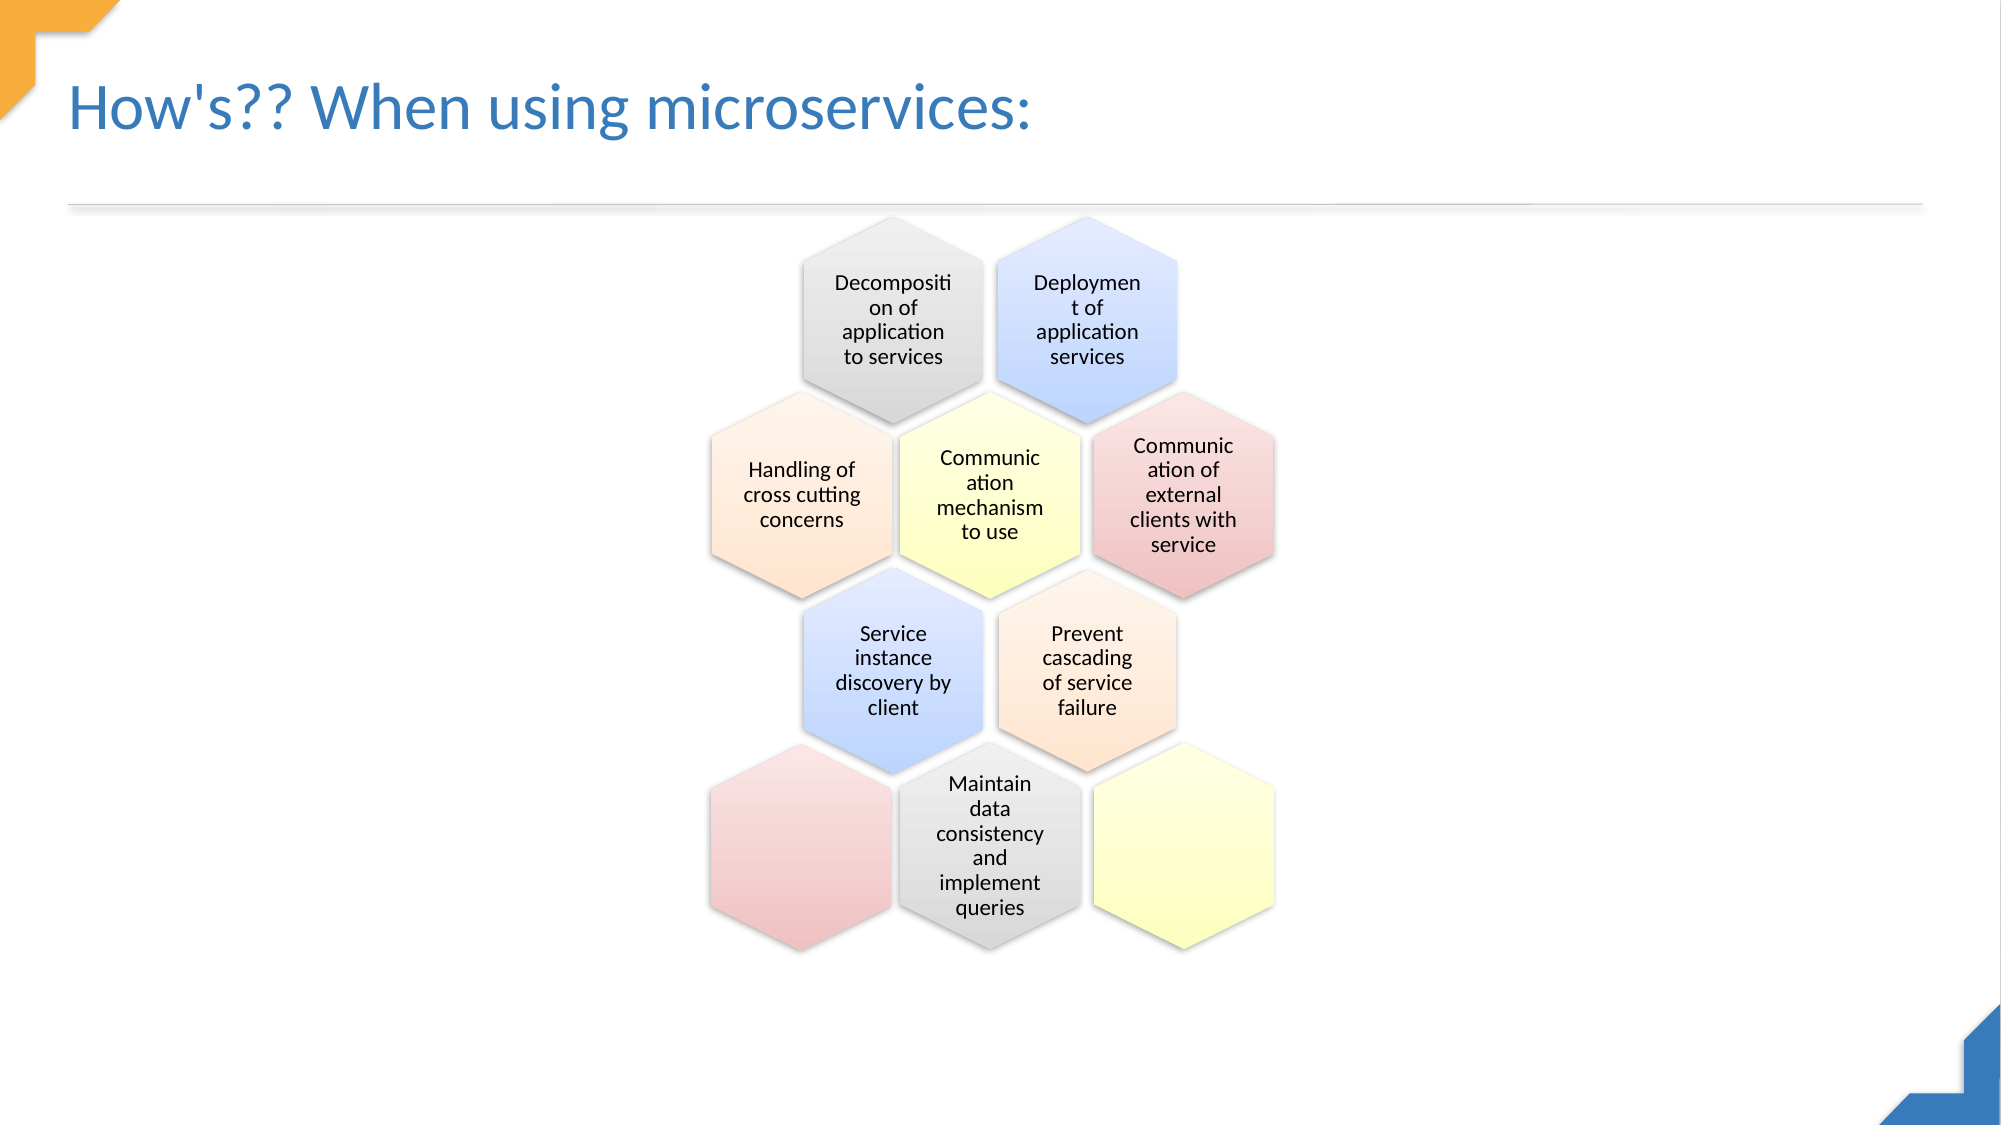

How's?? When using microservices:
Deployment of application services
Decomposition of application to services
Communication mechanism to use

Prevent cascading of service failure
Service instance discovery by client
Maintain data consistency and implement queries

Communication of external clients with service
Handling of cross cutting concerns